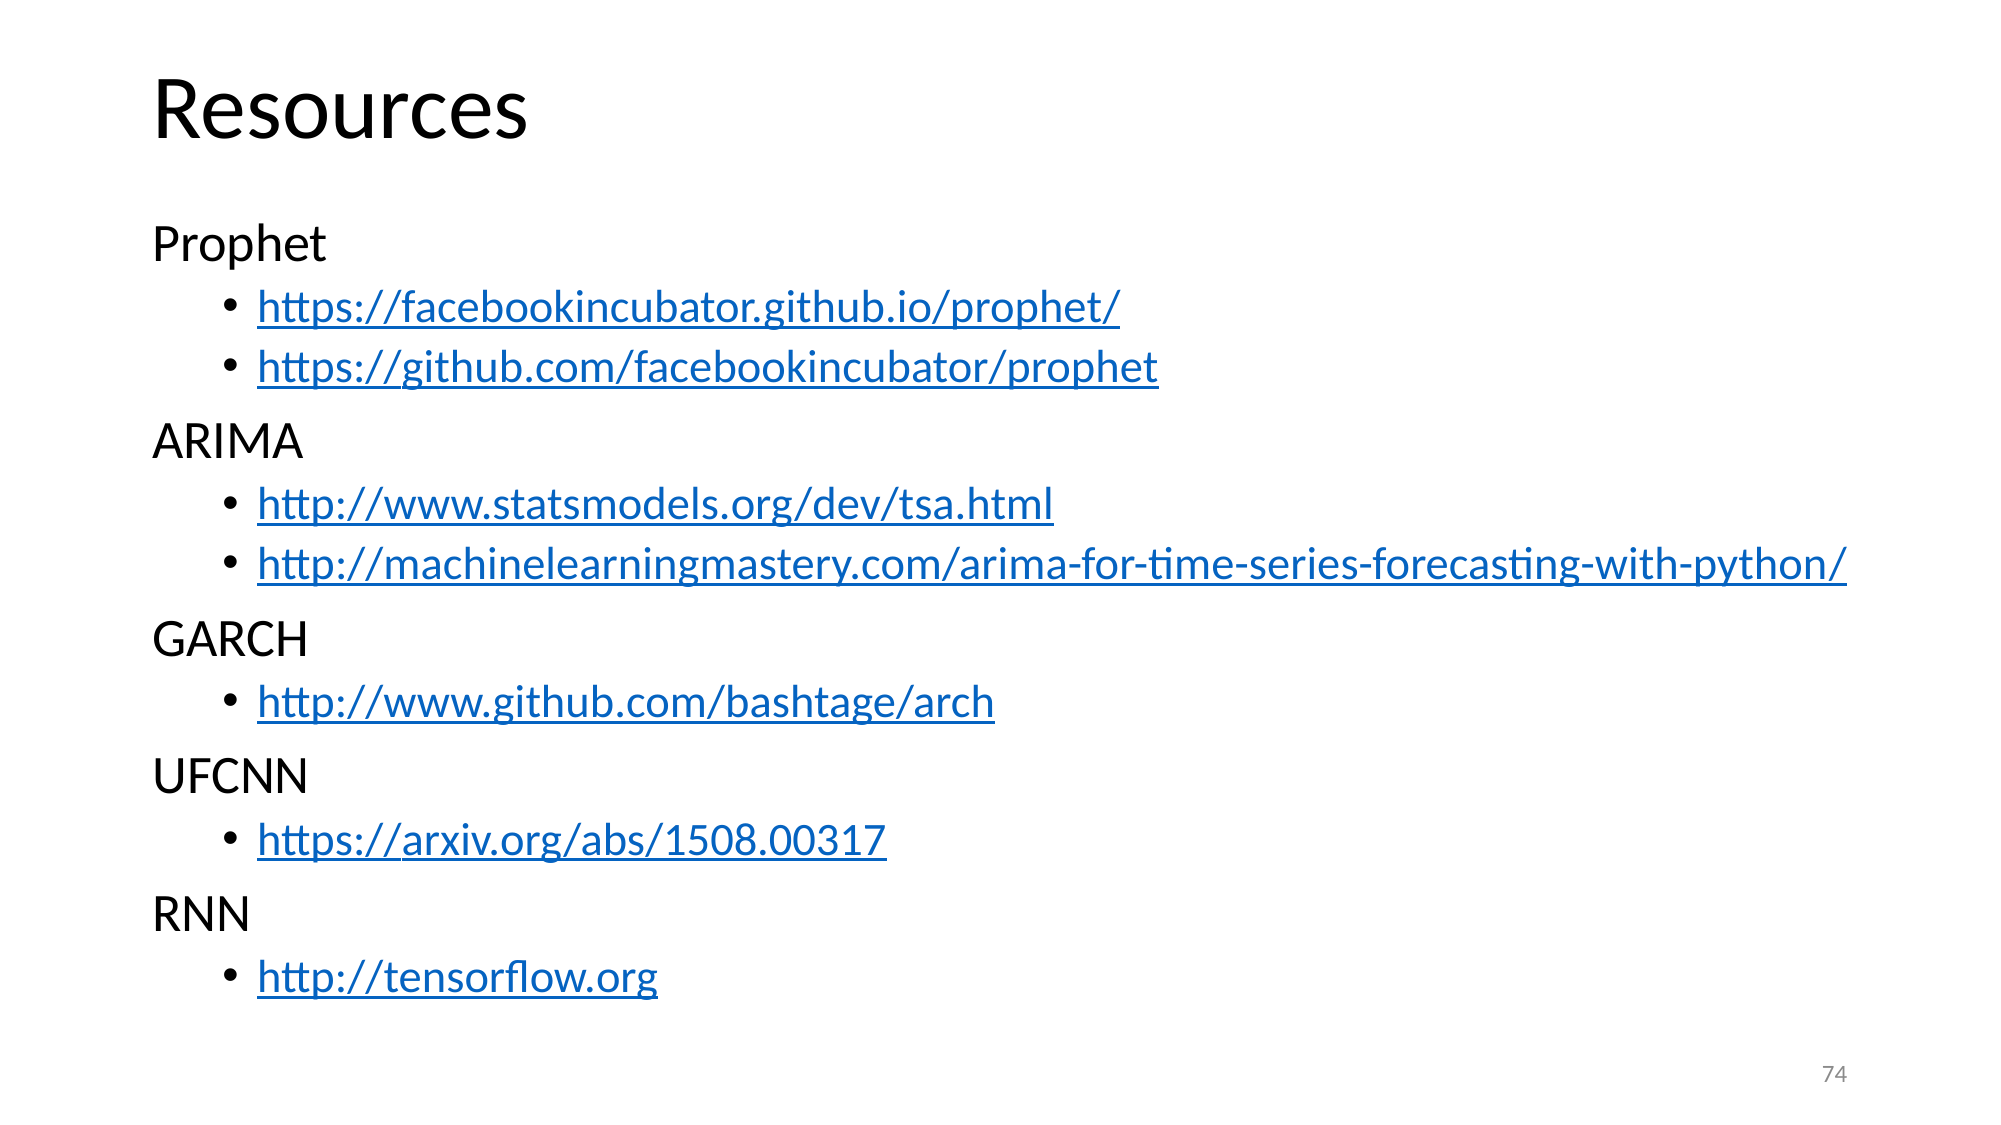

# Resources
Prophet
https://facebookincubator.github.io/prophet/
https://github.com/facebookincubator/prophet
ARIMA
http://www.statsmodels.org/dev/tsa.html
http://machinelearningmastery.com/arima-for-time-series-forecasting-with-python/
GARCH
http://www.github.com/bashtage/arch
UFCNN
https://arxiv.org/abs/1508.00317
RNN
http://tensorflow.org

74